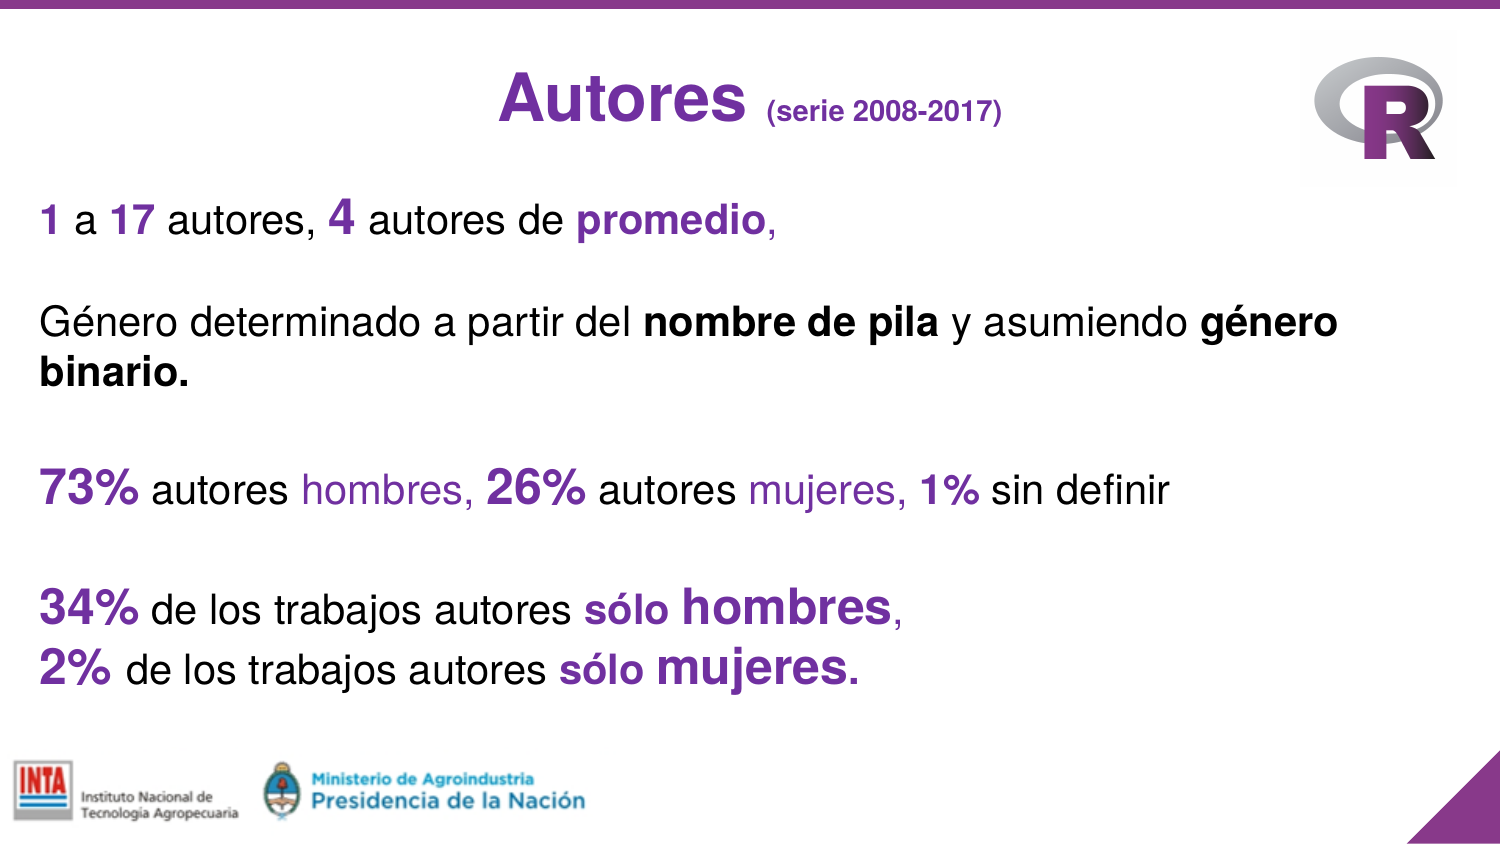

Autores (serie 2008-2017)

1 a 17 autores, 4 autores de promedio,

Género determinado a partir del nombre de pila y asumiendo género binario.

73% autores hombres, 26% autores mujeres, 1% sin definir

34% de los trabajos autores sólo hombres,
2% de los trabajos autores sólo mujeres.